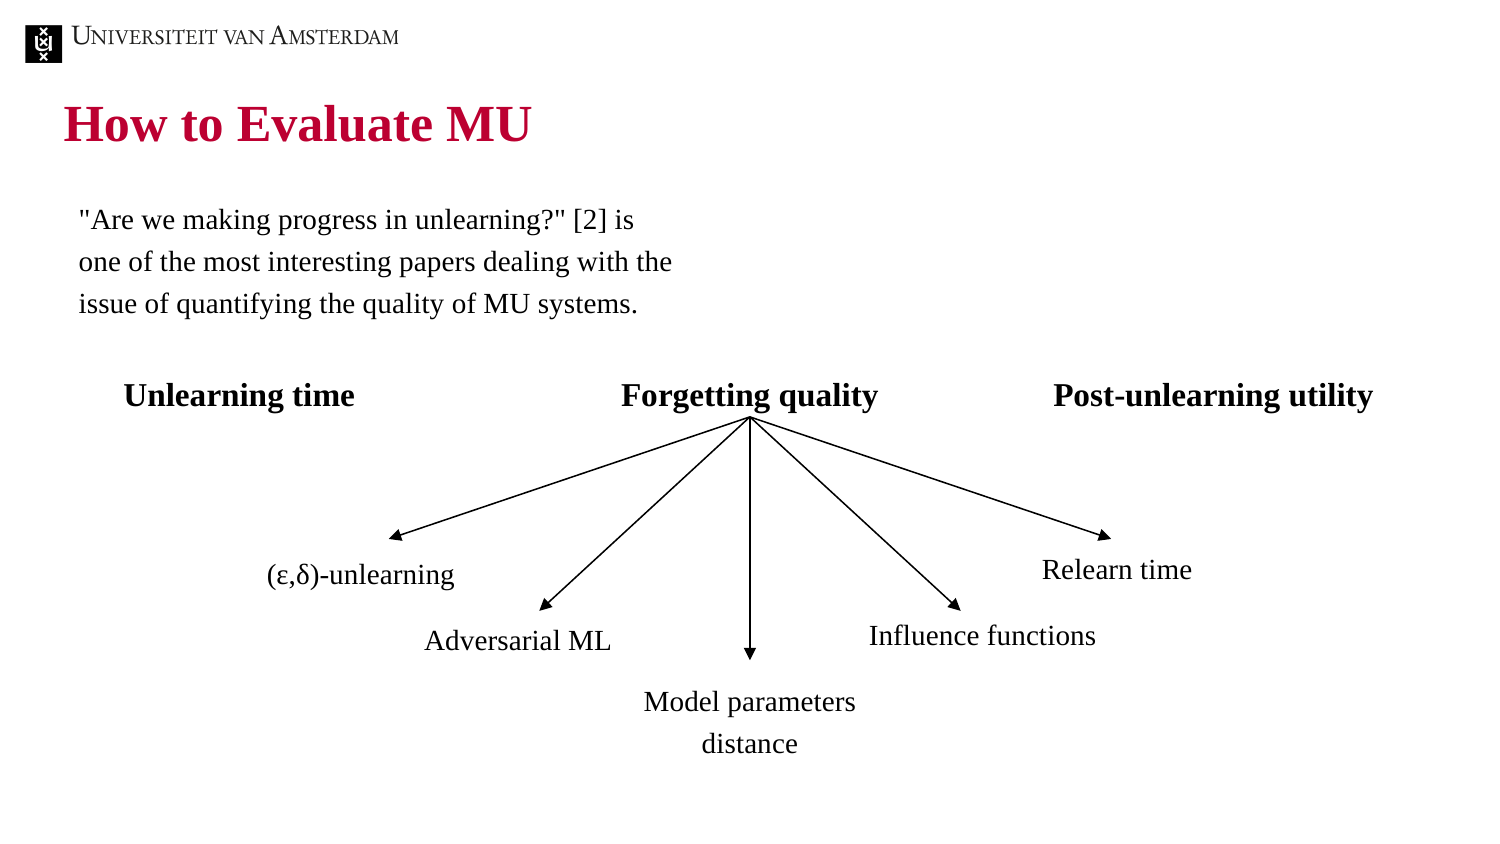

# How to Evaluate MU
"Are we making progress in unlearning?" [2] is one of the most interesting papers dealing with the issue of quantifying the quality of MU systems.
Unlearning time
Forgetting quality
Post-unlearning utility
Relearn time
(ε,δ)-unlearning
Influence functions
Adversarial ML
Model parameters distance